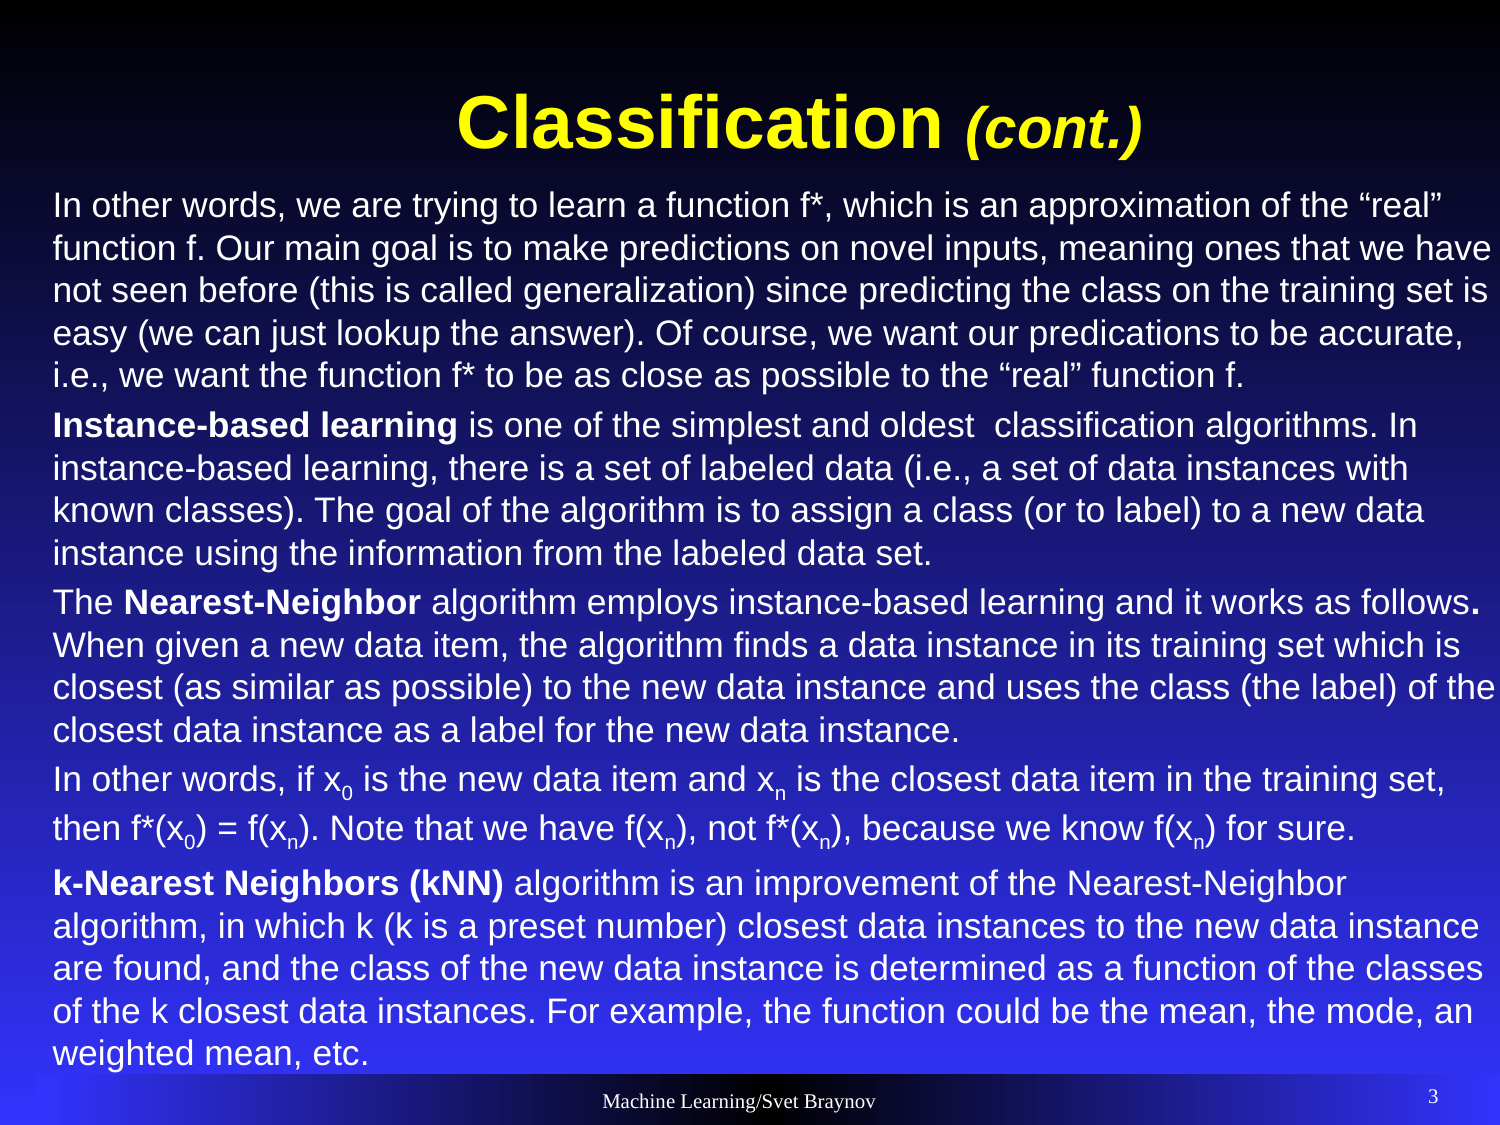

# Classification (cont.)
In other words, we are trying to learn a function f*, which is an approximation of the “real” function f. Our main goal is to make predictions on novel inputs, meaning ones that we have not seen before (this is called generalization) since predicting the class on the training set is easy (we can just lookup the answer). Of course, we want our predications to be accurate, i.e., we want the function f* to be as close as possible to the “real” function f.
Instance-based learning is one of the simplest and oldest  classification algorithms. In instance-based learning, there is a set of labeled data (i.e., a set of data instances with known classes). The goal of the algorithm is to assign a class (or to label) to a new data instance using the information from the labeled data set.
The Nearest-Neighbor algorithm employs instance-based learning and it works as follows. When given a new data item, the algorithm finds a data instance in its training set which is closest (as similar as possible) to the new data instance and uses the class (the label) of the closest data instance as a label for the new data instance.
In other words, if x0 is the new data item and xn is the closest data item in the training set, then f*(x0) = f(xn). Note that we have f(xn), not f*(xn), because we know f(xn) for sure.
k-Nearest Neighbors (kNN) algorithm is an improvement of the Nearest-Neighbor algorithm, in which k (k is a preset number) closest data instances to the new data instance are found, and the class of the new data instance is determined as a function of the classes of the k closest data instances. For example, the function could be the mean, the mode, an weighted mean, etc.

3